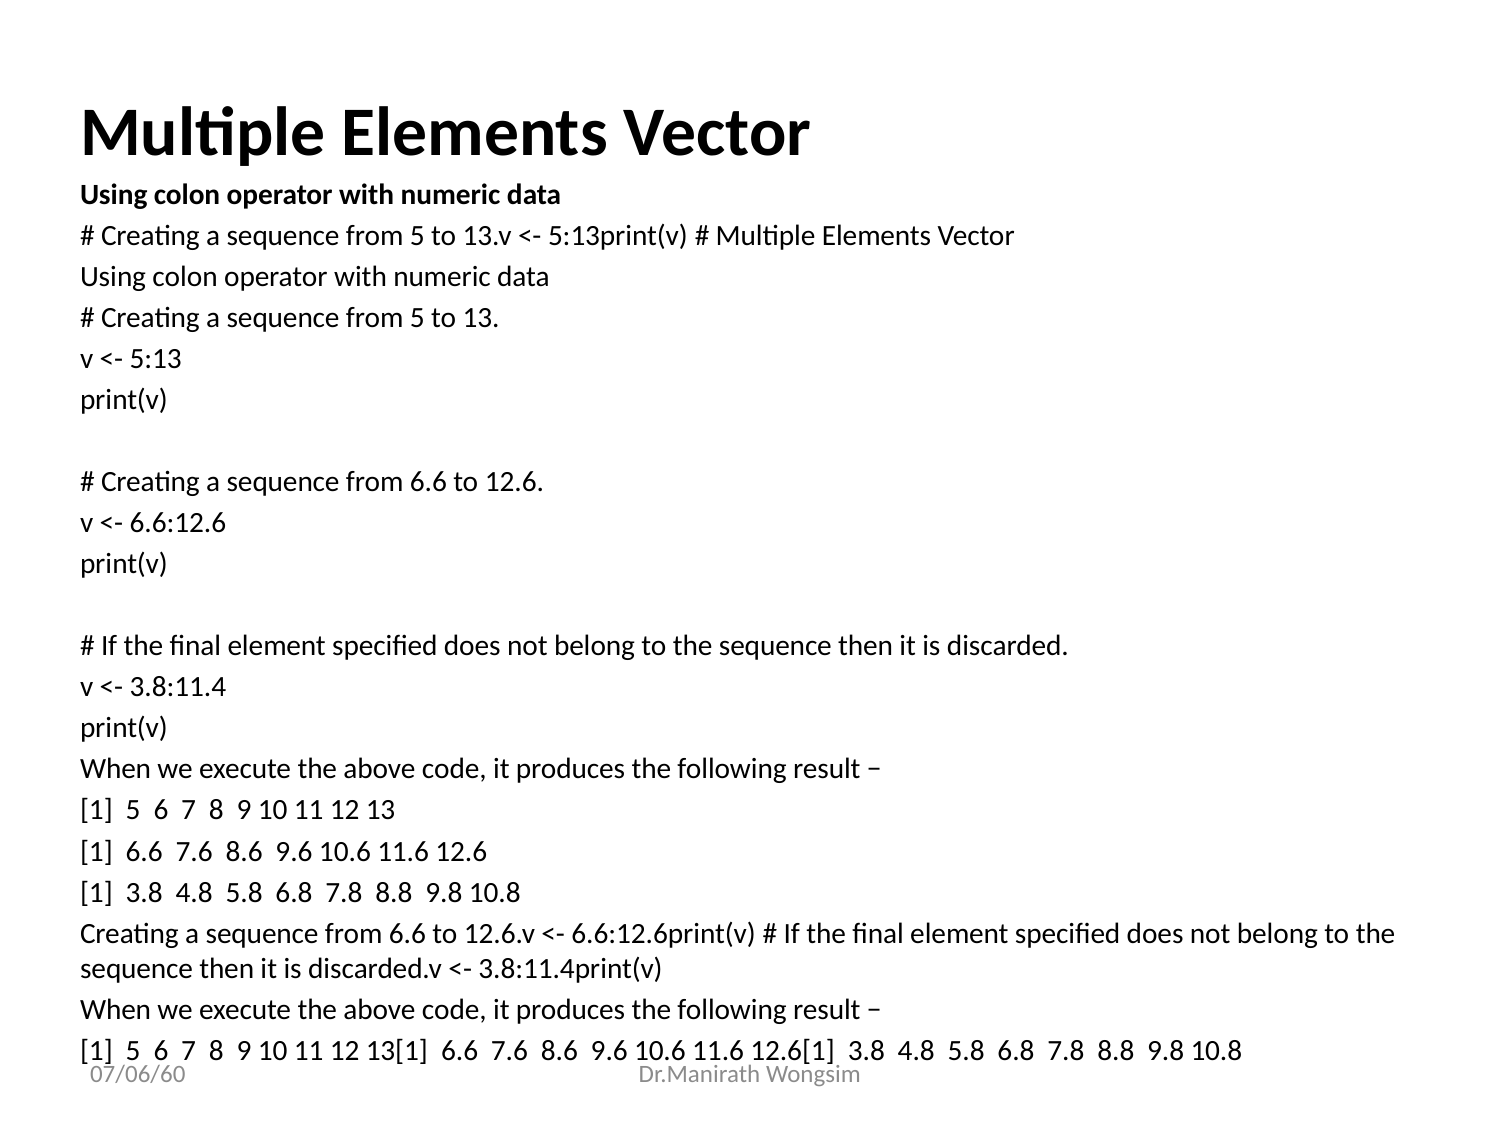

Multiple Elements Vector
Using colon operator with numeric data
# Creating a sequence from 5 to 13.v <- 5:13print(v) # Multiple Elements Vector
Using colon operator with numeric data
# Creating a sequence from 5 to 13.
v <- 5:13
print(v)

# Creating a sequence from 6.6 to 12.6.
v <- 6.6:12.6
print(v)

# If the final element specified does not belong to the sequence then it is discarded.
v <- 3.8:11.4
print(v)
When we execute the above code, it produces the following result −
[1]  5  6  7  8  9 10 11 12 13
[1]  6.6  7.6  8.6  9.6 10.6 11.6 12.6
[1]  3.8  4.8  5.8  6.8  7.8  8.8  9.8 10.8
Creating a sequence from 6.6 to 12.6.v <- 6.6:12.6print(v) # If the final element specified does not belong to the sequence then it is discarded.v <- 3.8:11.4print(v)
When we execute the above code, it produces the following result −
[1]  5  6  7  8  9 10 11 12 13[1]  6.6  7.6  8.6  9.6 10.6 11.6 12.6[1]  3.8  4.8  5.8  6.8  7.8  8.8  9.8 10.8

07/06/60
Dr.Manirath Wongsim